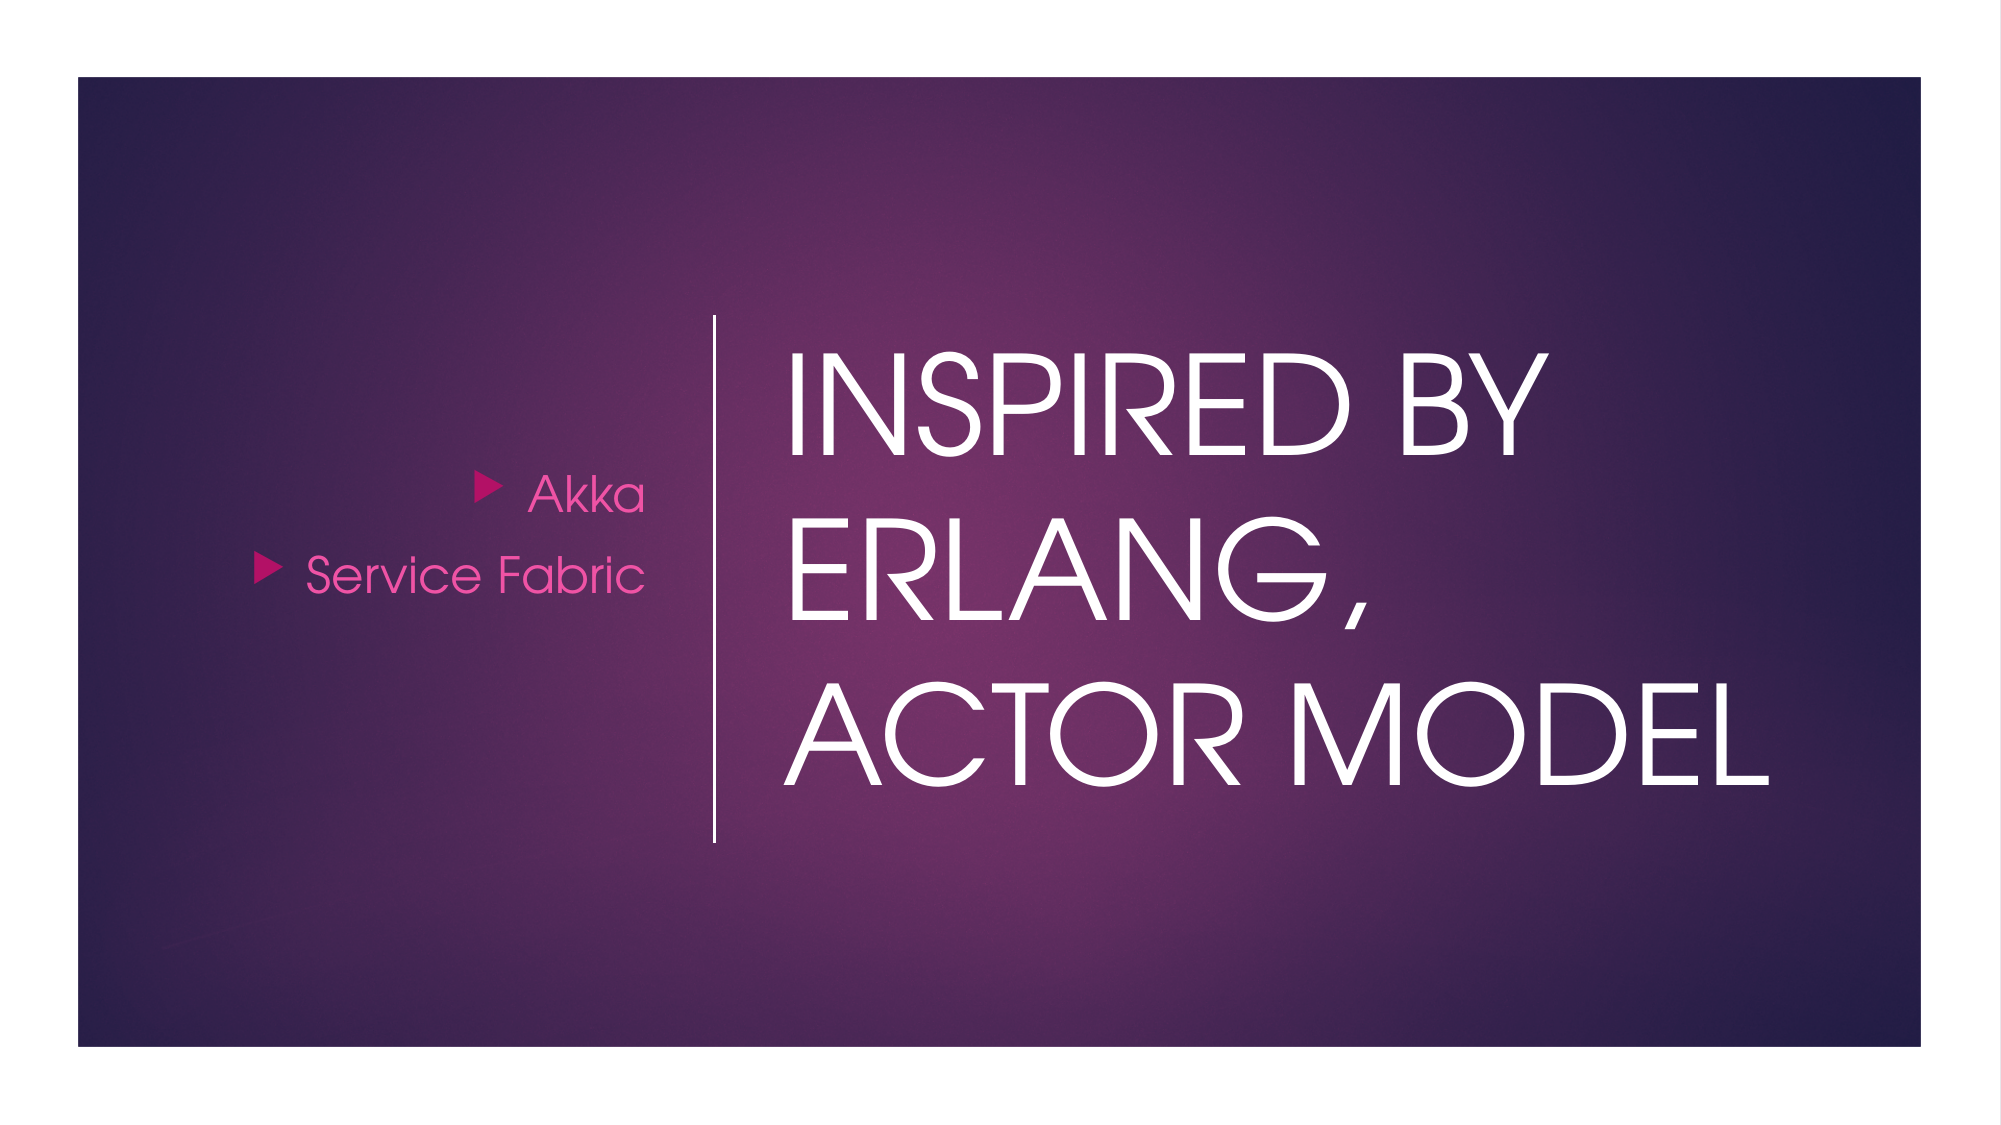

Akka
Service Fabric

# INSPIRED BY ERLANG, ACTOR MODEL